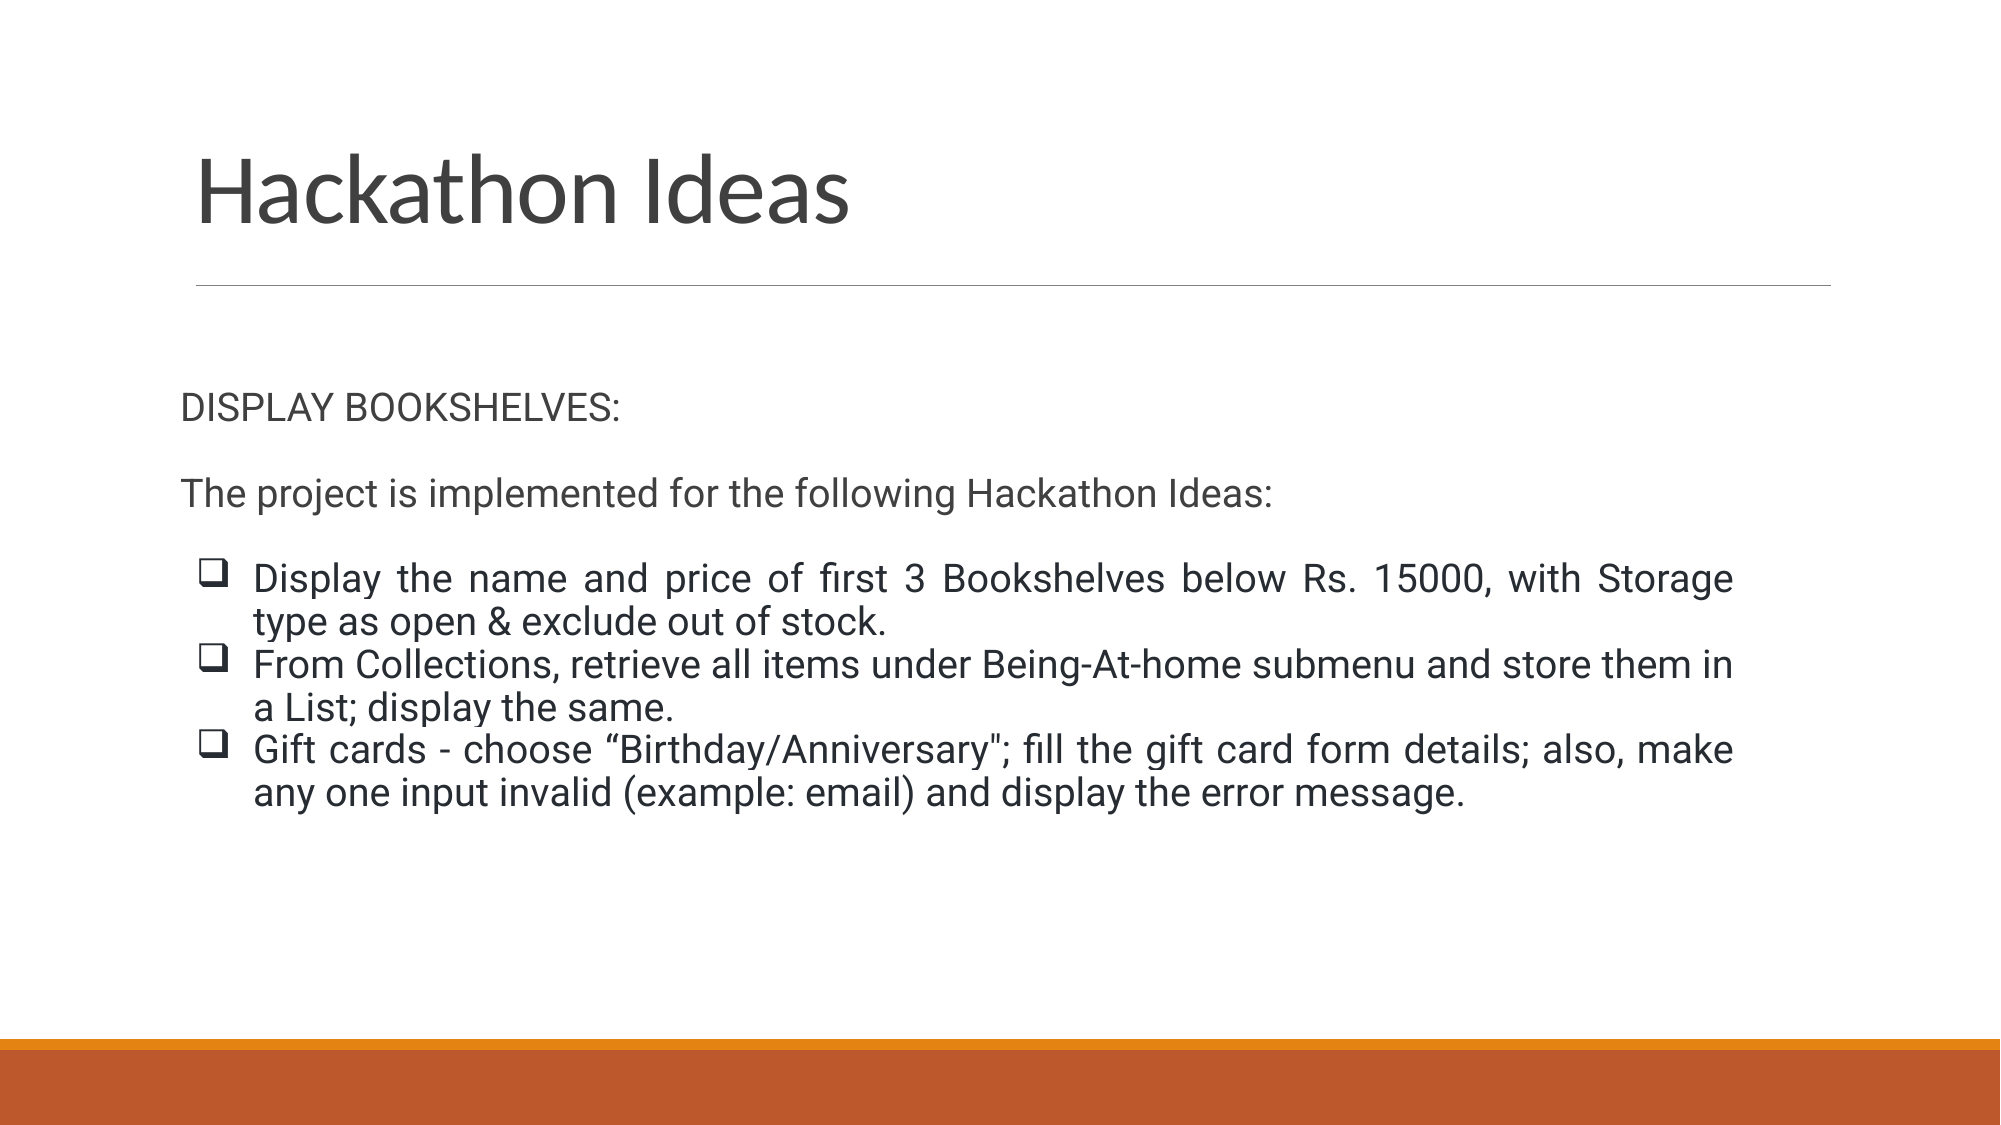

# Hackathon Ideas
DISPLAY BOOKSHELVES:

The project is implemented for the following Hackathon Ideas:

Display the name and price of first 3 Bookshelves below Rs. 15000, with Storage type as open & exclude out of stock.
From Collections, retrieve all items under Being-At-home submenu and store them in a List; display the same.
Gift cards - choose “Birthday/Anniversary"; fill the gift card form details; also, make any one input invalid (example: email) and display the error message.